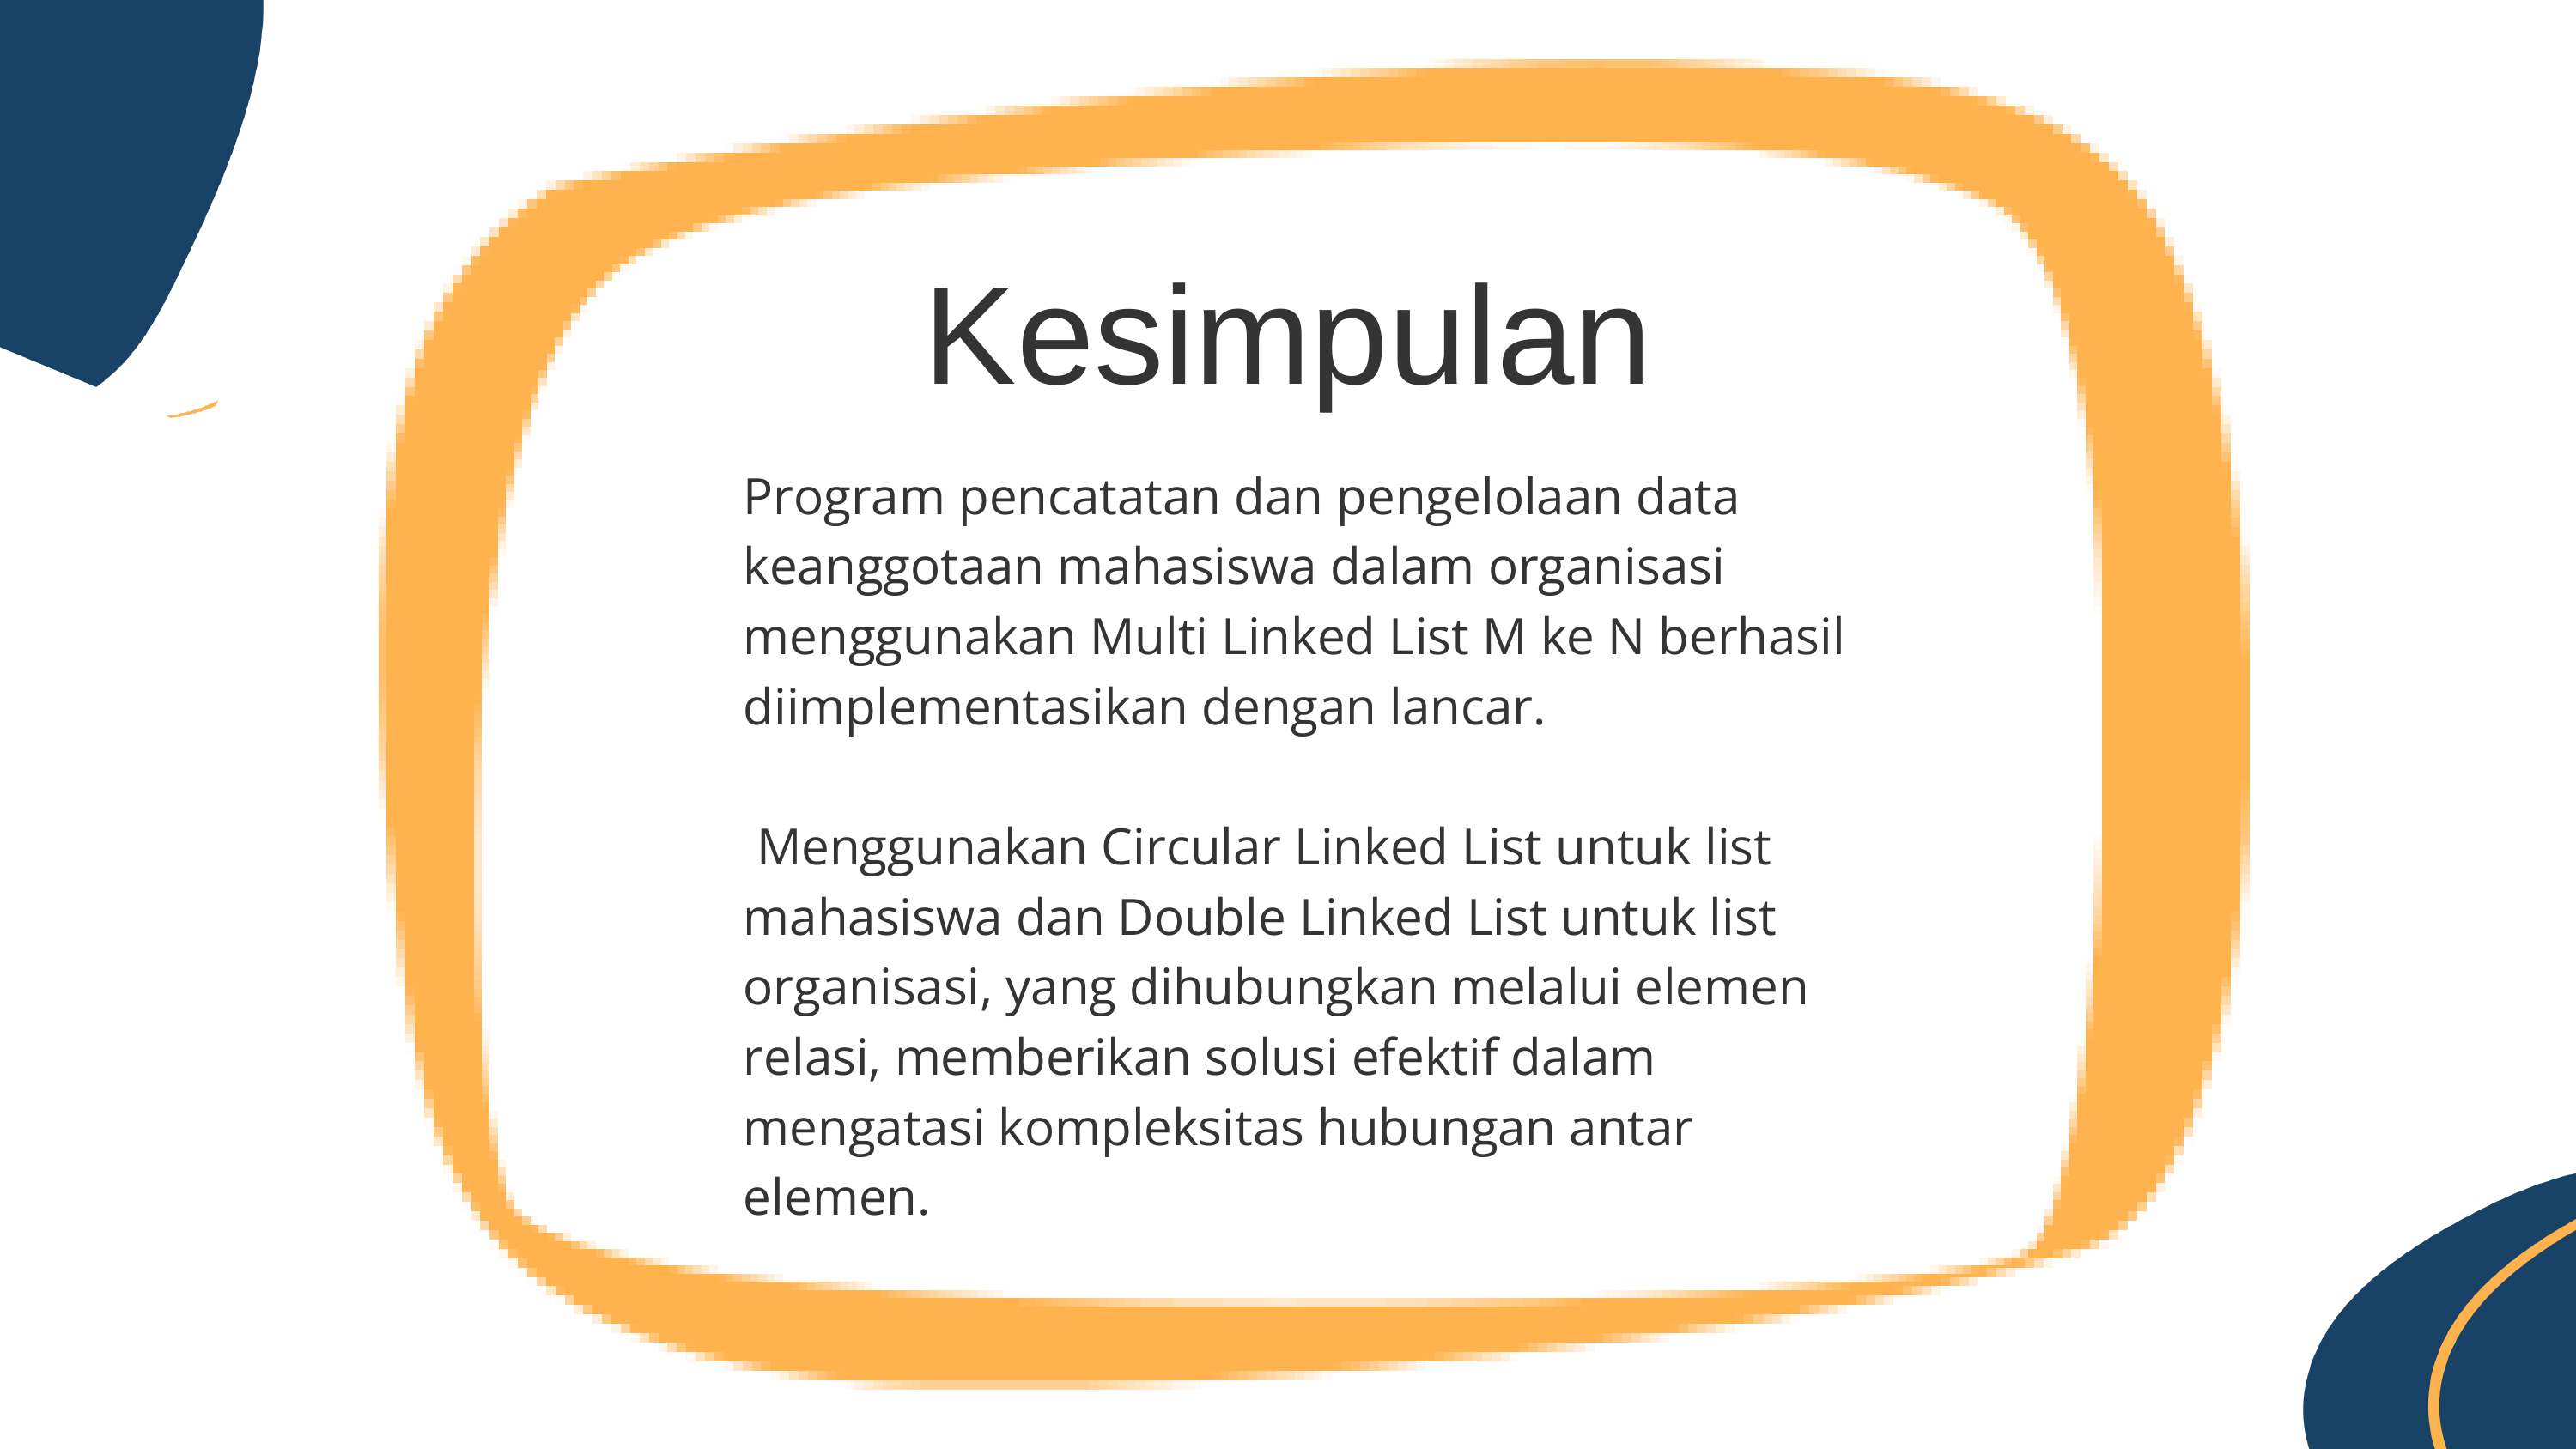

Kesimpulan
Program pencatatan dan pengelolaan data keanggotaan mahasiswa dalam organisasi menggunakan Multi Linked List M ke N berhasil diimplementasikan dengan lancar.

 Menggunakan Circular Linked List untuk list mahasiswa dan Double Linked List untuk list organisasi, yang dihubungkan melalui elemen relasi, memberikan solusi efektif dalam mengatasi kompleksitas hubungan antar elemen.